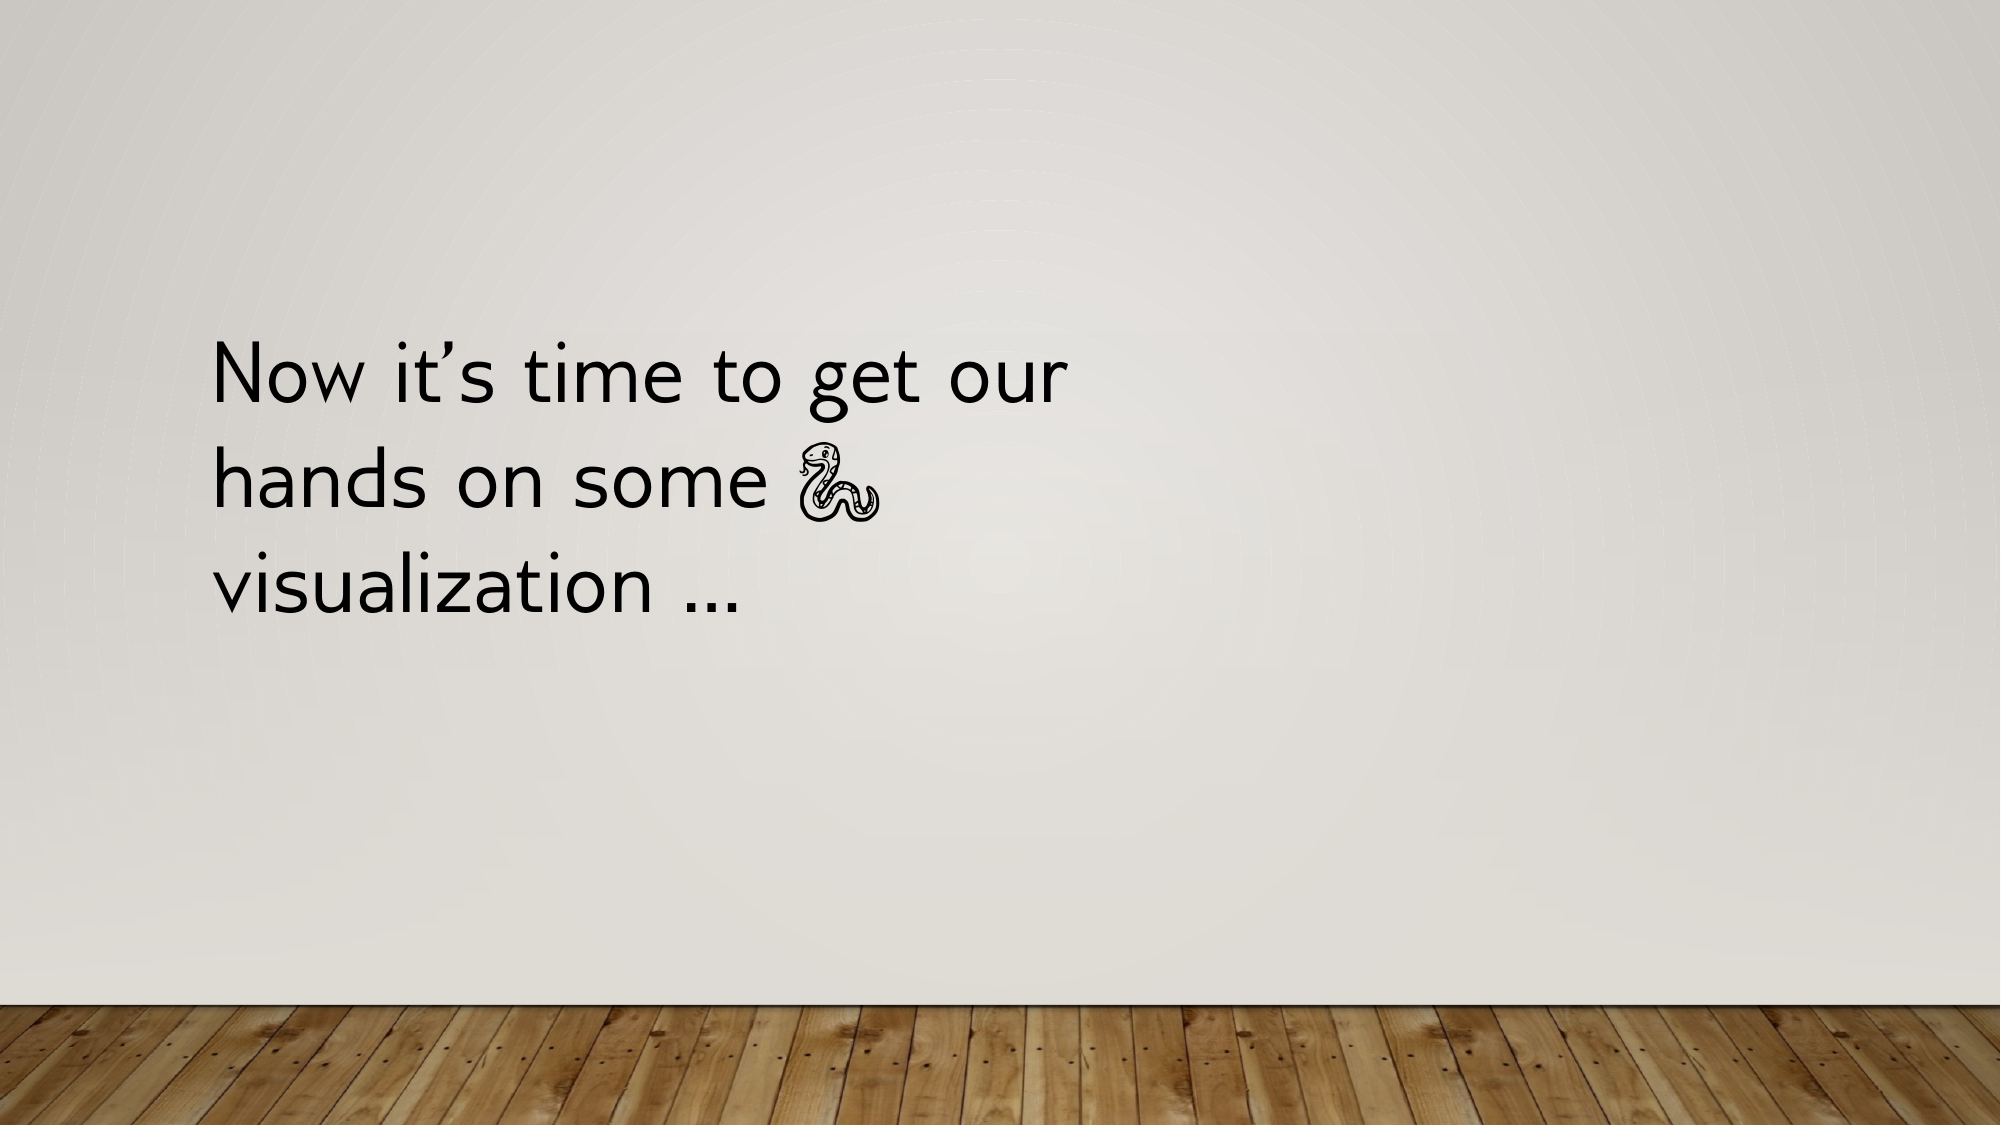

Now it’s time to get our hands on some 🐍 visualization …